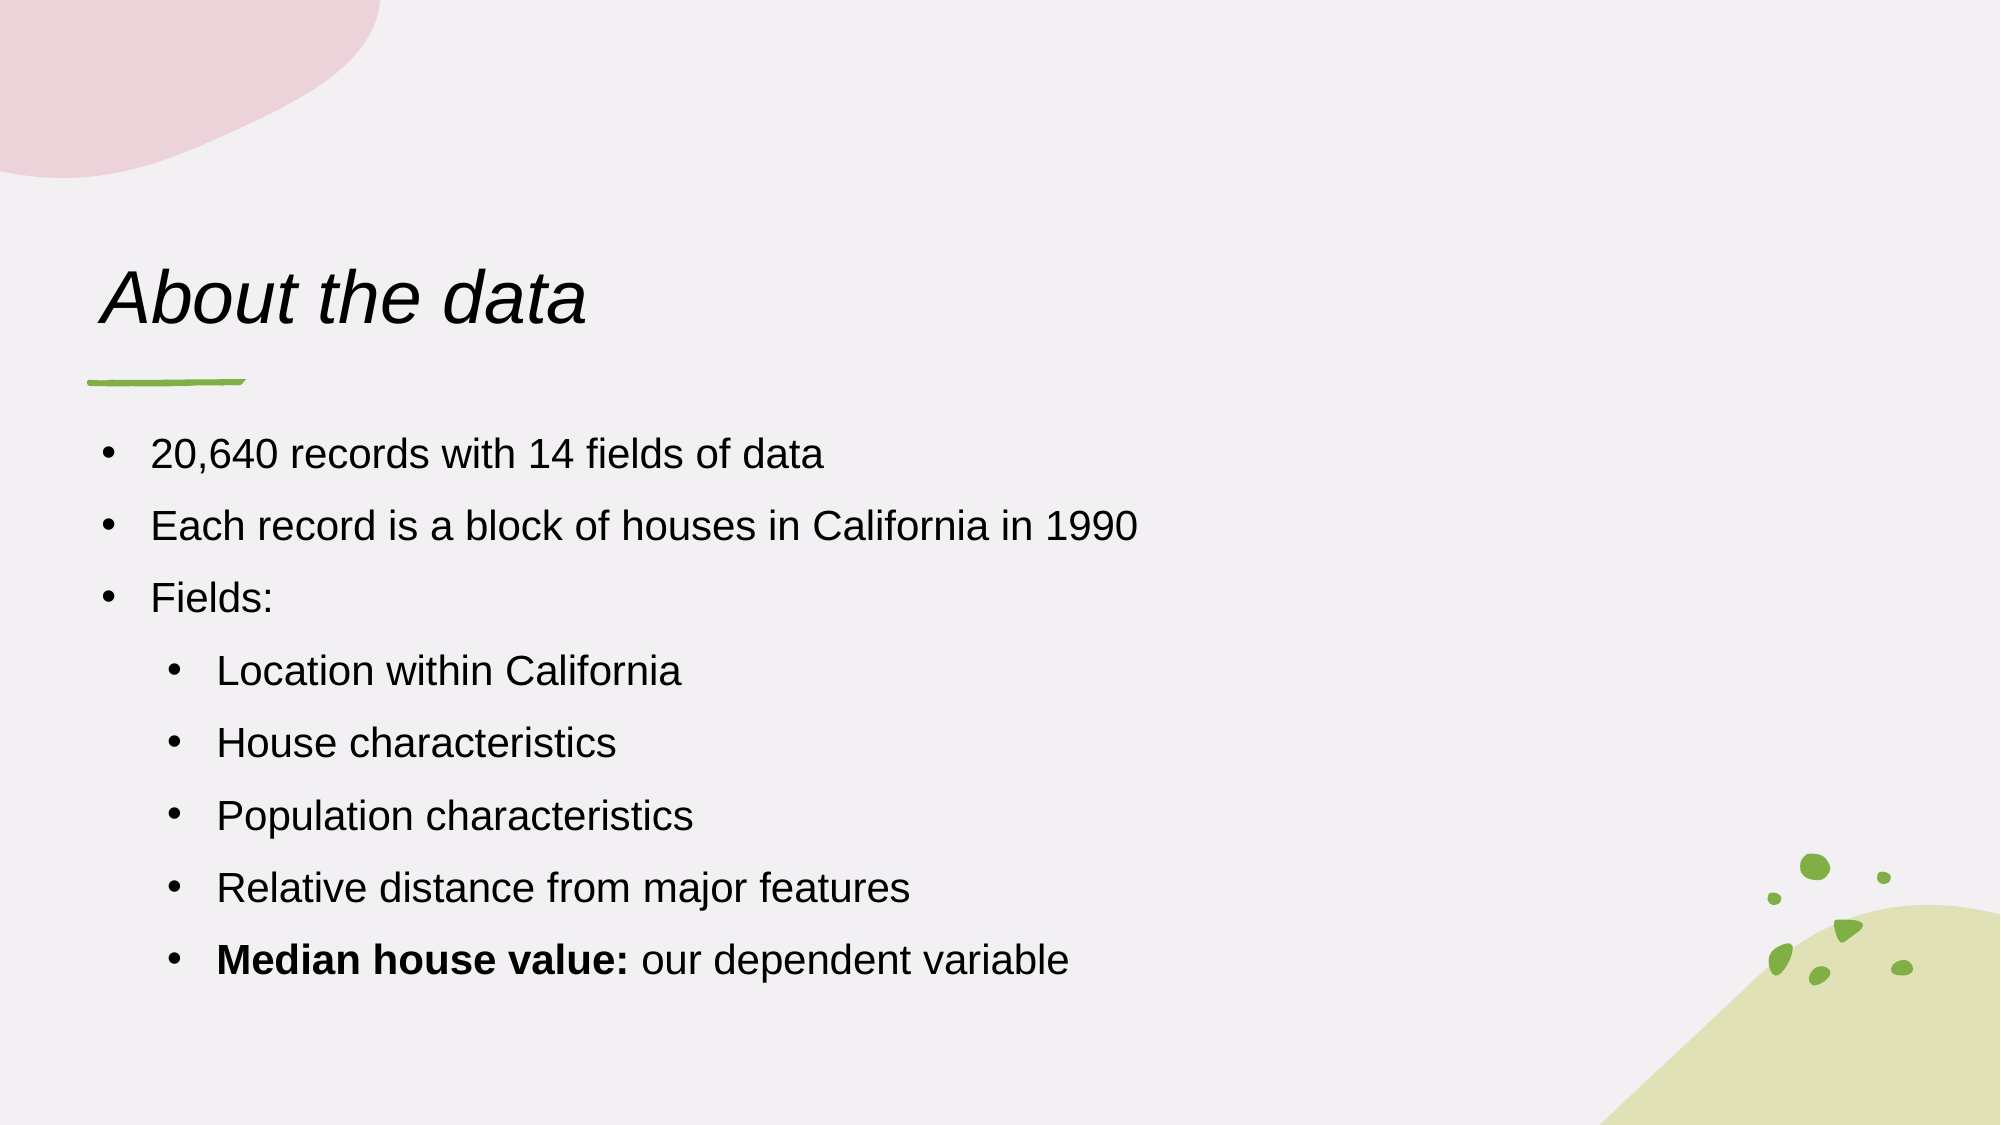

# About the data
20,640 records with 14 fields of data
Each record is a block of houses in California in 1990
Fields:
Location within California
House characteristics
Population characteristics
Relative distance from major features
Median house value: our dependent variable